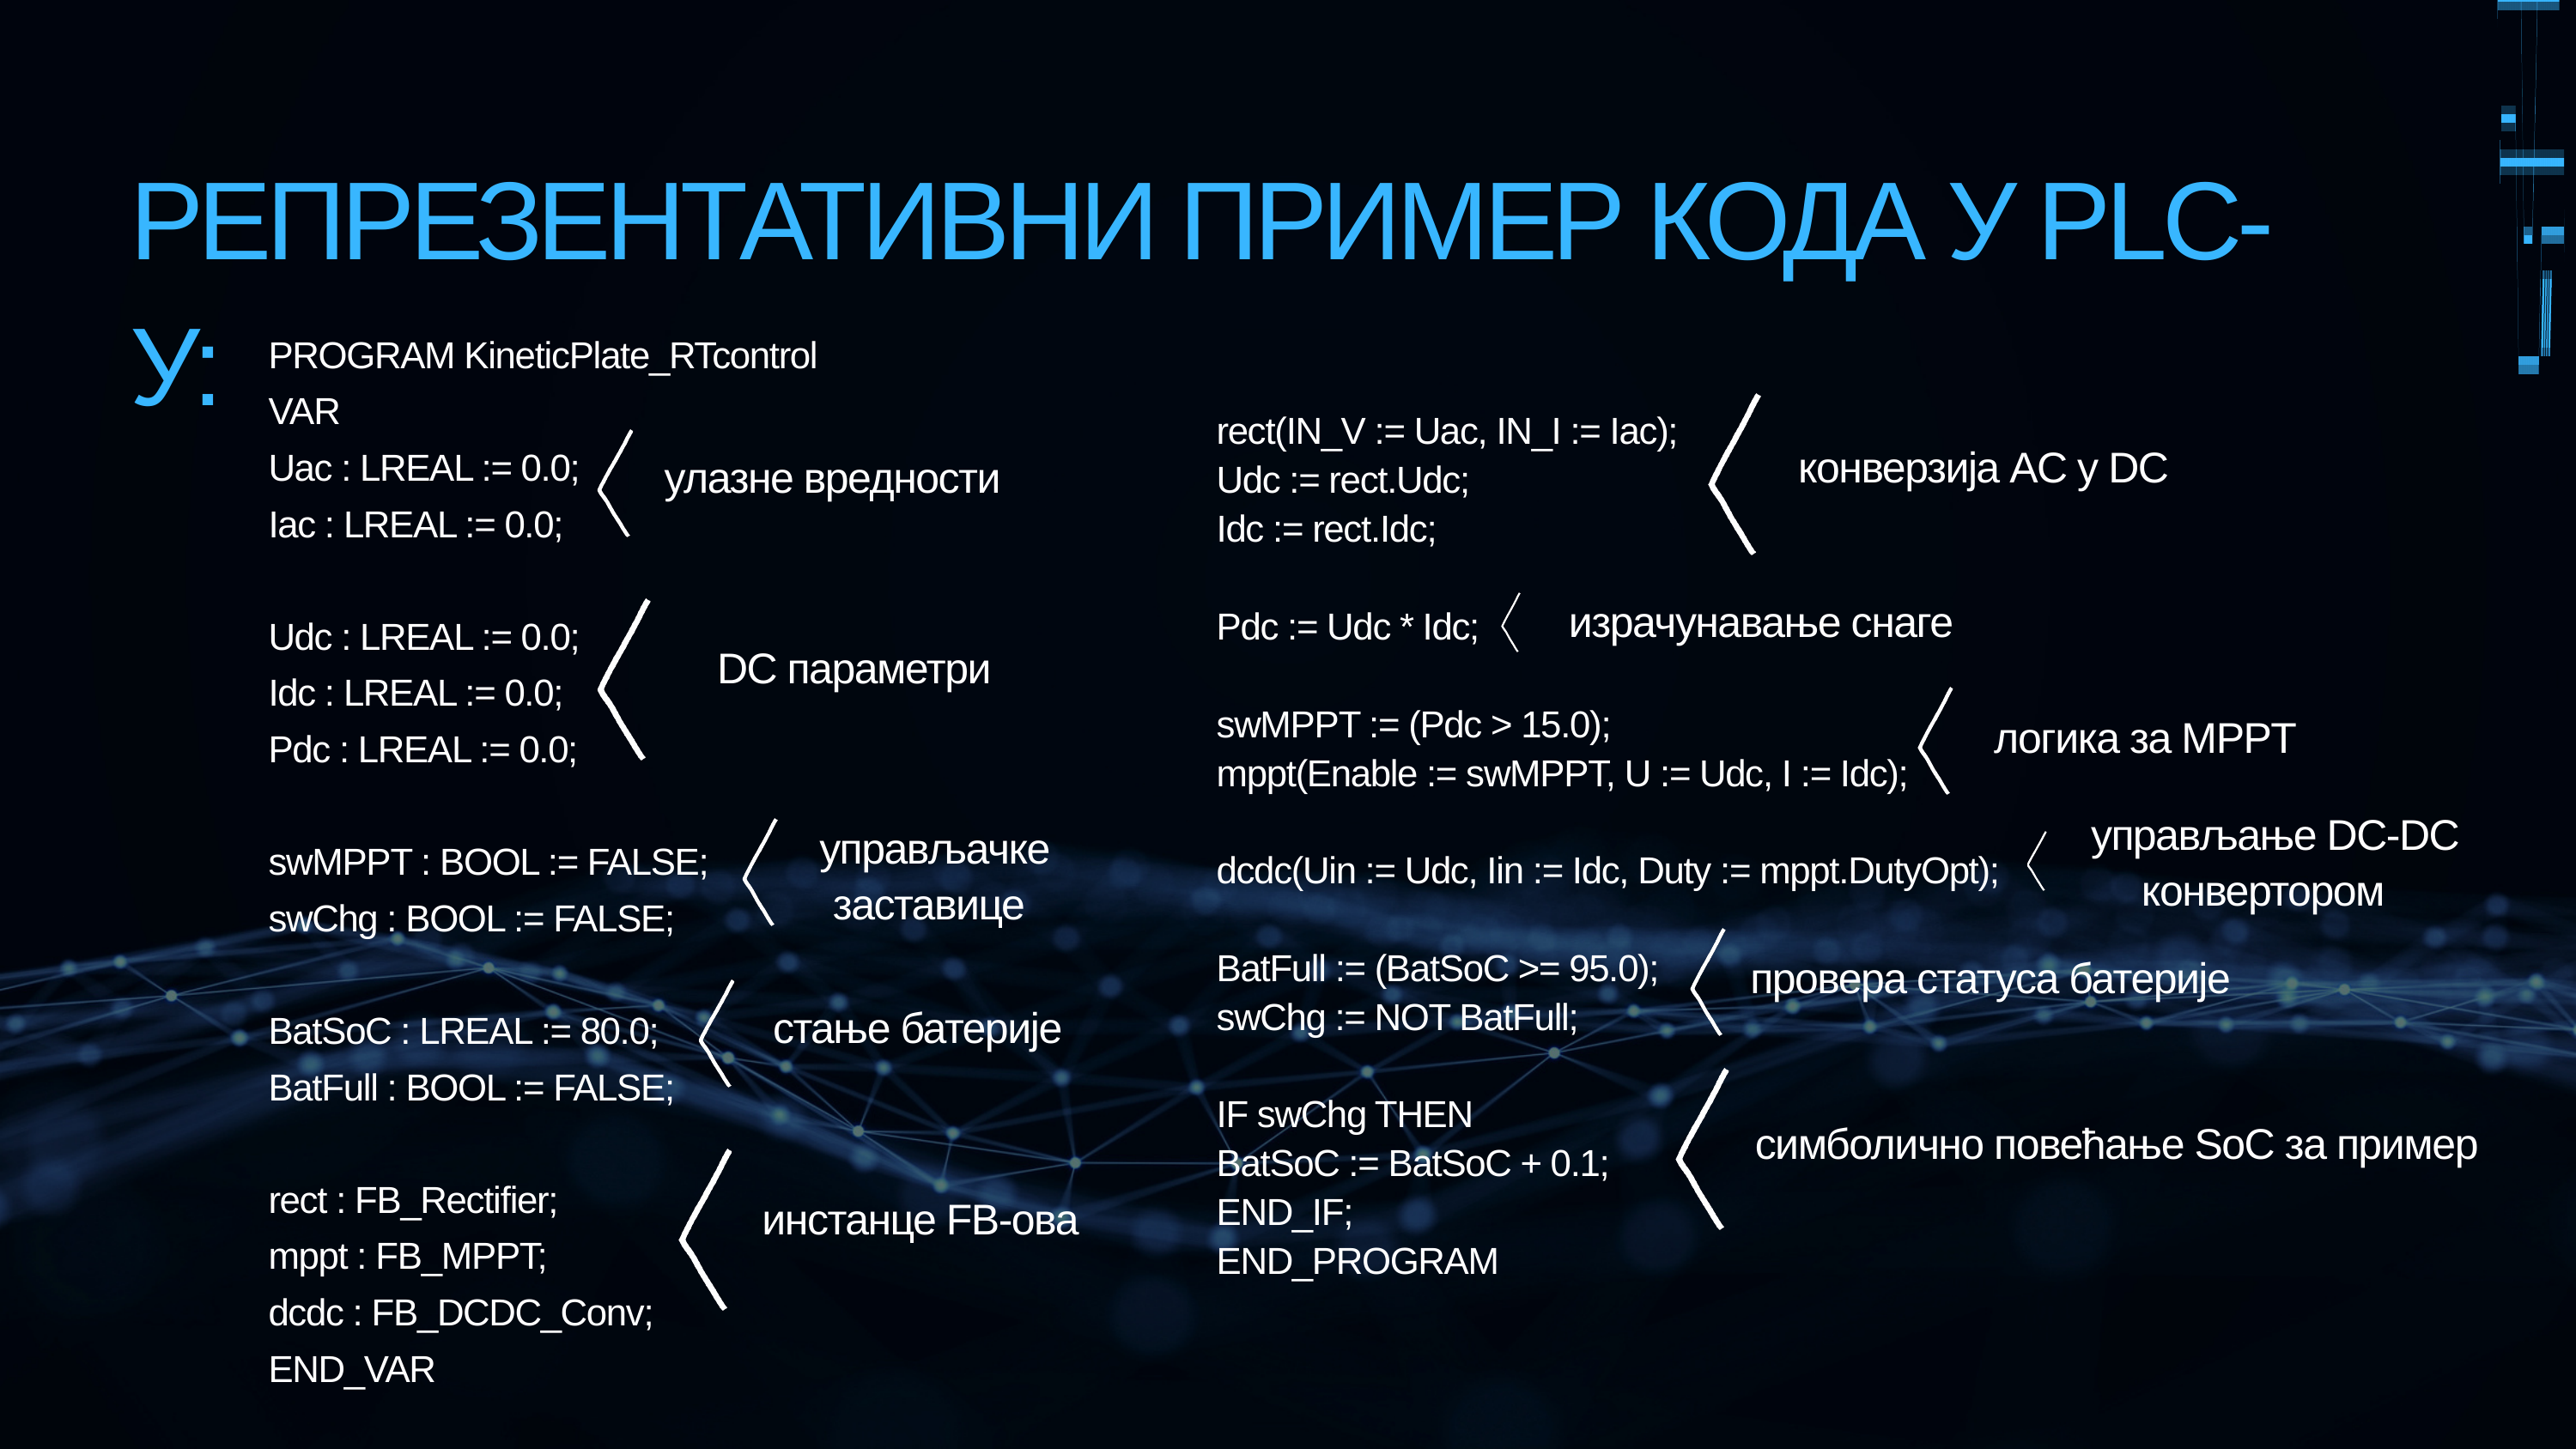

РЕПРЕЗЕНТАТИВНИ ПРИМЕР КОДА У PLC-У:
PROGRAM KineticPlate_RTcontrol
VAR
Uac : LREAL := 0.0;
Iac : LREAL := 0.0;

Udc : LREAL := 0.0;
Idc : LREAL := 0.0;
Pdc : LREAL := 0.0;

swMPPT : BOOL := FALSE;
swChg : BOOL := FALSE;

BatSoC : LREAL := 80.0;
BatFull : BOOL := FALSE;

rect : FB_Rectifier;
mppt : FB_MPPT;
dcdc : FB_DCDC_Conv;
END_VAR

rect(IN_V := Uac, IN_I := Iac);
Udc := rect.Udc;
Idc := rect.Idc;

Pdc := Udc * Idc;

swMPPT := (Pdc > 15.0);
mppt(Enable := swMPPT, U := Udc, I := Idc);

dcdc(Uin := Udc, Iin := Idc, Duty := mppt.DutyOpt);

BatFull := (BatSoC >= 95.0);
swChg := NOT BatFull;

IF swChg THEN
BatSoC := BatSoC + 0.1;
END_IF;
END_PROGRAM

конверзија AC у DC
улазне вредности
израчунавање снаге

DC параметри

логика за MPPT
 управљање DC-DC конвертором
управљачке заставице

провера статуса батерије

стање батерије

симболично повећање SoC за пример

инстанце FB-ова